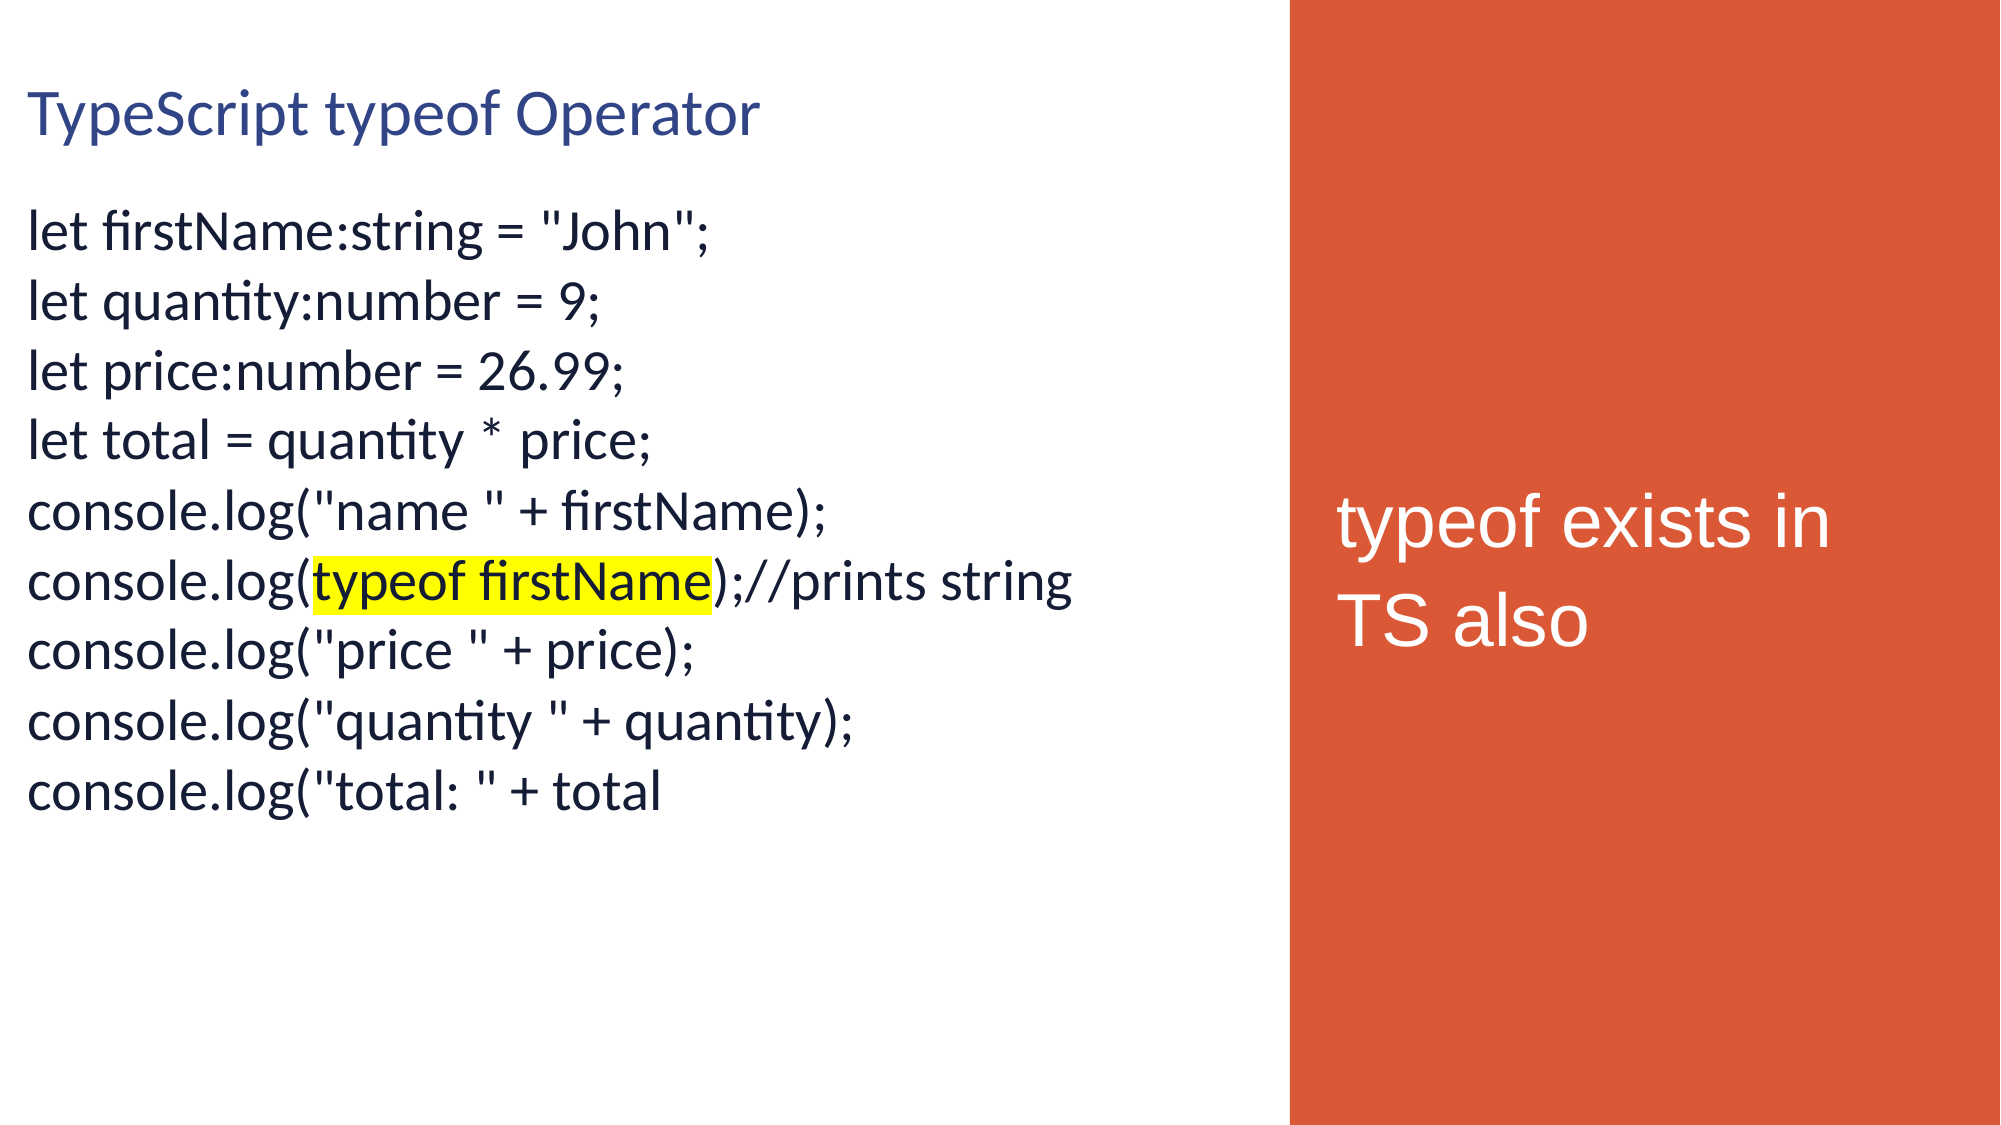

TypeScript typeof Operator
let firstName:string = "John";
let quantity:number = 9;
let price:number = 26.99;
let total = quantity * price;
console.log("name " + firstName);
console.log(typeof firstName);//prints string
console.log("price " + price);
console.log("quantity " + quantity);
console.log("total: " + total
typeof exists in TS also